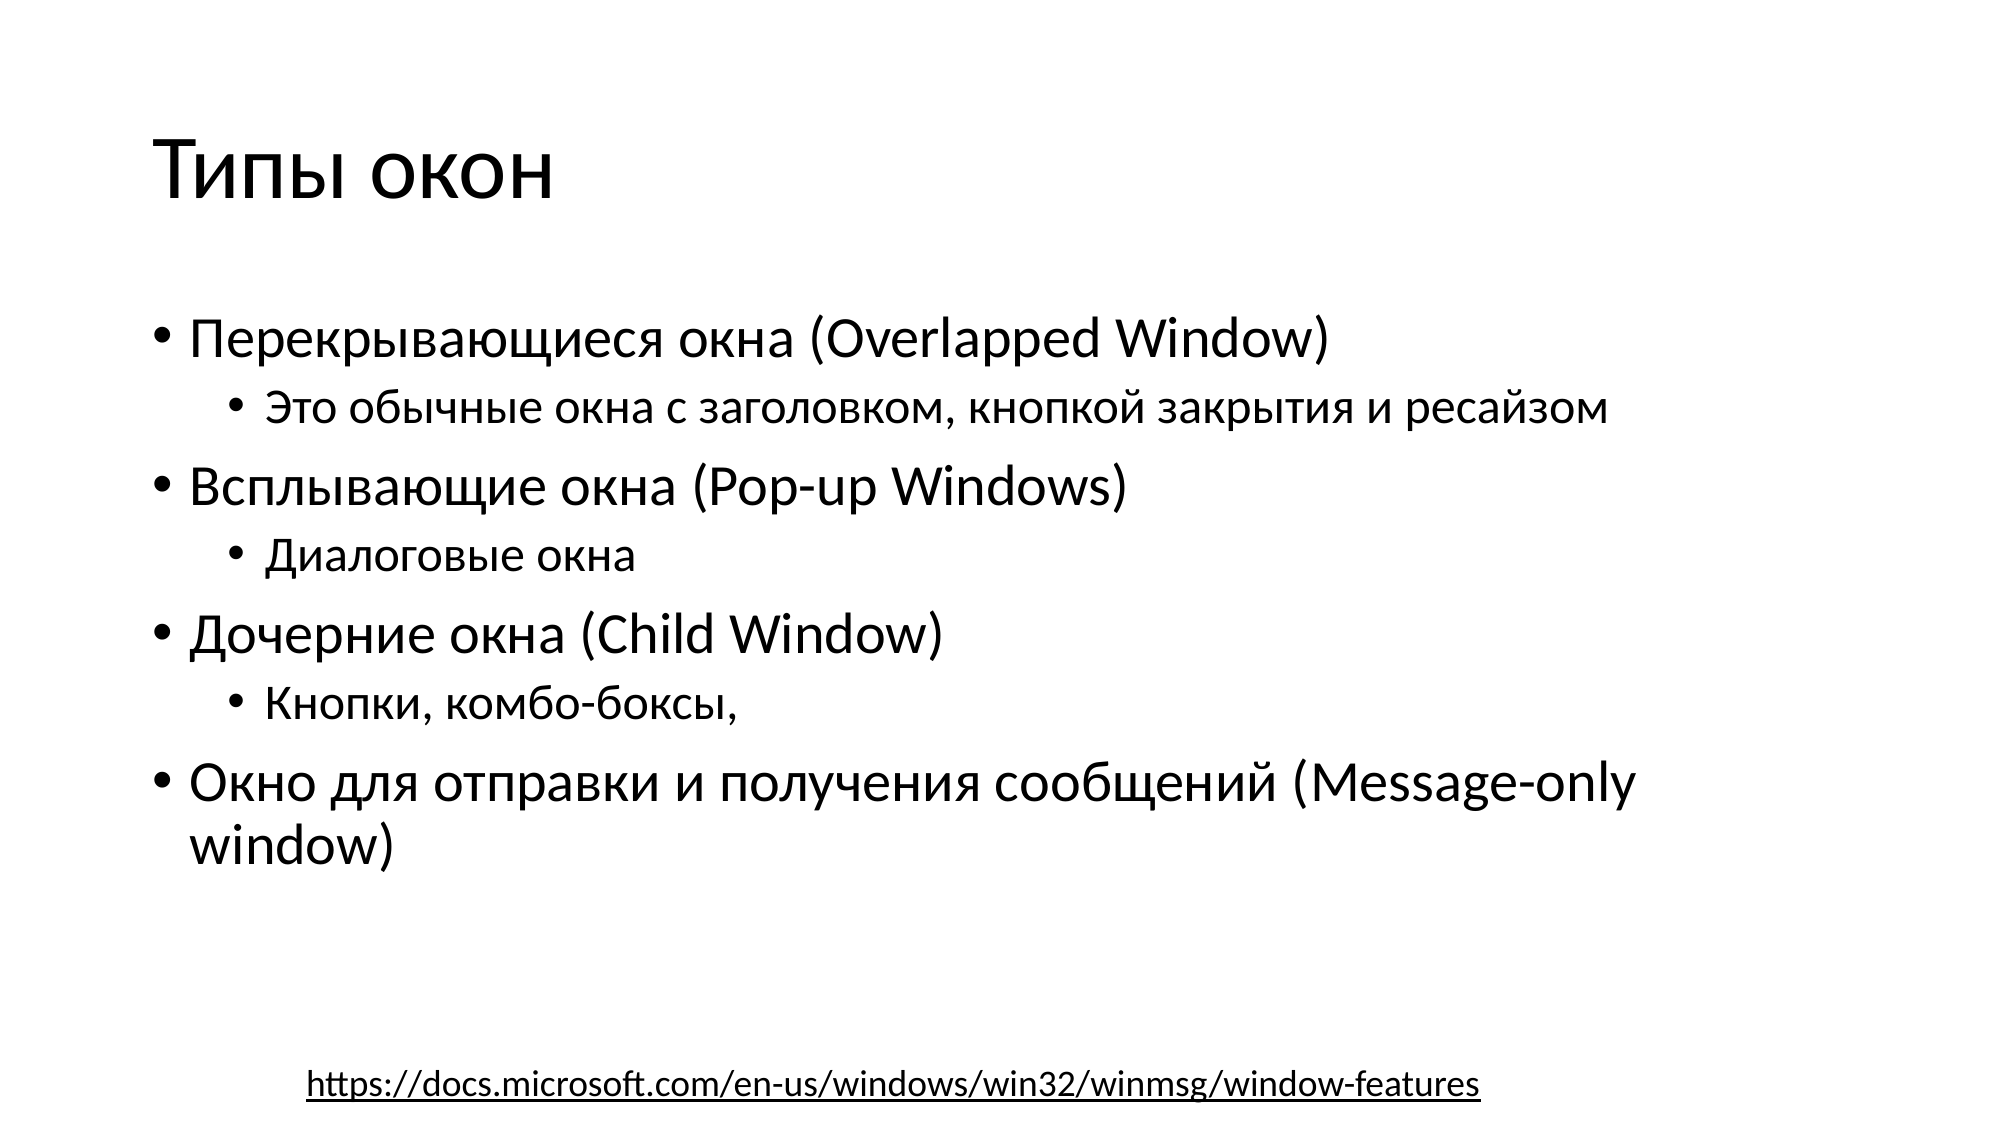

# Типы окон
Перекрывающиеся окна (Overlapped Window)
Это обычные окна с заголовком, кнопкой закрытия и ресайзом
Всплывающие окна (Pop-up Windows)
Диалоговые окна
Дочерние окна (Child Window)
Кнопки, комбо-боксы,
Окно для отправки и получения сообщений (Message-only window)

https://docs.microsoft.com/en-us/windows/win32/winmsg/window-features